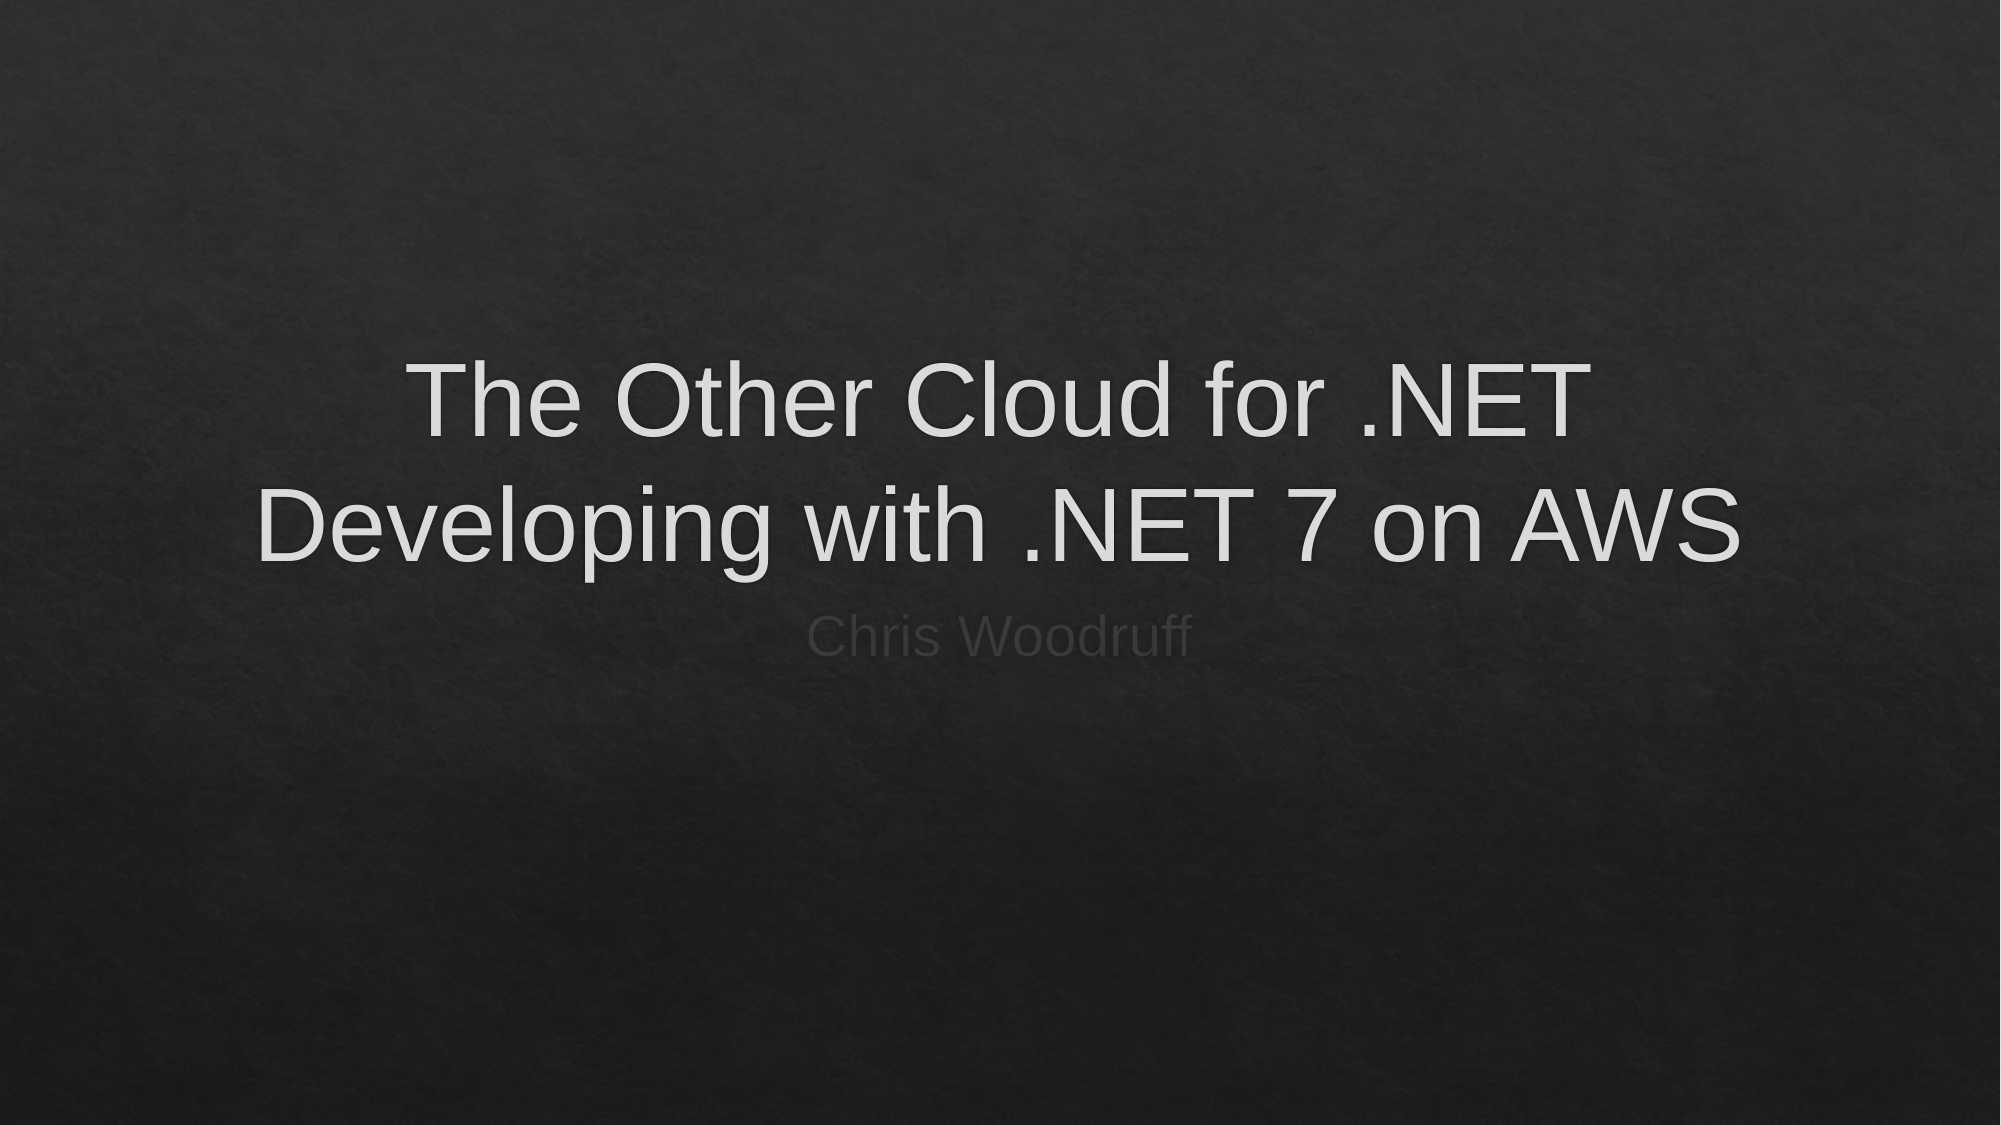

# The Other Cloud for .NET Developing with .NET 7 on AWS
Chris Woodruff